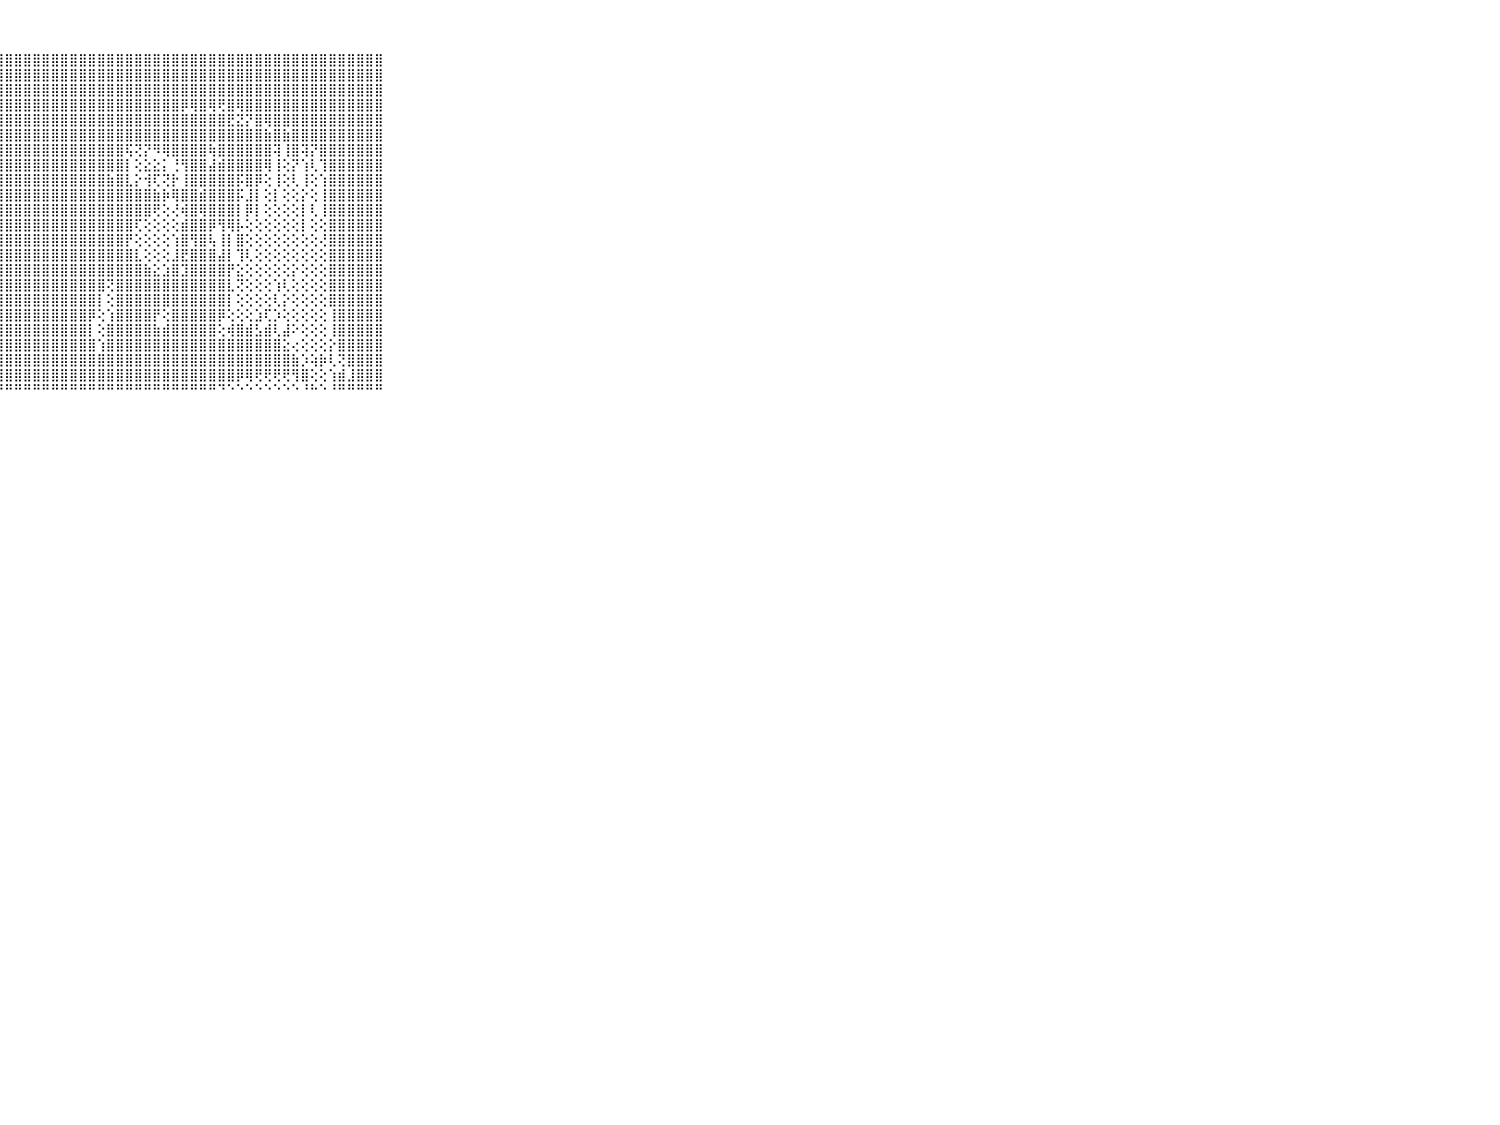

⠀⠀⠀⠀⠀⠀⠀⠀⠀⠀⠀⣿⣿⣿⣿⣿⣿⣿⣿⣿⣿⣿⣿⣿⣿⣿⣿⣿⣿⣿⣿⣿⣿⣿⣿⣿⣿⣿⣿⣿⣿⣿⣿⣿⣿⣿⣿⣿⣿⣿⣿⣿⣿⣿⣿⣿⣿⣿⣿⣿⣿⣿⣿⣿⣿⣿⣿⣿⣿⠀⠀⠀⠀⠀⠀⠀⠀⠀⠀⠀⠀
⠀⠀⠀⠀⠀⠀⠀⠀⠀⠀⠀⣿⣿⣿⣿⣿⣿⣿⣿⣿⣿⣿⣿⣿⣿⣿⣿⣿⣿⣿⣿⣿⣿⣿⣿⣿⣿⣿⣿⣿⣿⣿⣿⣿⣿⣿⣿⣿⣿⣿⣿⣿⣿⣿⣿⣿⣿⣿⣿⣿⣿⣿⣿⣿⣿⣿⣿⣿⣿⠀⠀⠀⠀⠀⠀⠀⠀⠀⠀⠀⠀
⠀⠀⠀⠀⠀⠀⠀⠀⠀⠀⠀⣿⣿⣿⣿⣿⣿⣿⣿⣿⣿⣿⣿⣿⣿⣿⣿⣿⣿⣿⣿⣿⣿⣿⣿⣿⣿⣿⣿⣿⣿⣿⣿⣿⣿⣿⣿⣿⣿⣿⣿⣿⣿⣿⣿⣿⣿⣿⣿⣿⣿⣿⣿⣿⣿⣿⣿⣿⣿⠀⠀⠀⠀⠀⠀⠀⠀⠀⠀⠀⠀
⠀⠀⠀⠀⠀⠀⠀⠀⠀⠀⠀⣿⣿⣿⣿⣿⣿⣿⣿⣿⣿⣿⣿⣿⣿⣿⣿⣿⣿⣿⣿⣿⣿⣿⣿⣿⣿⣿⣿⣿⣿⣿⣿⣿⣿⣿⣿⡿⢿⣿⢿⢟⣿⢿⣿⣿⣿⣿⣿⣿⣿⣿⣿⣿⣿⣿⣿⣿⣿⠀⠀⠀⠀⠀⠀⠀⠀⠀⠀⠀⠀
⠀⠀⠀⠀⠀⠀⠀⠀⠀⠀⠀⣿⣿⣿⣿⣿⣿⣿⣿⣿⣿⣿⣿⣿⣿⣿⣿⣿⣿⣿⣿⣿⣿⣿⣿⣿⣿⣿⣿⣿⣿⣿⣿⣿⣿⣿⣿⣿⣿⣿⣿⣿⣟⣝⡝⣿⢿⣿⣿⣿⣿⣿⣿⣿⣿⣿⣿⣿⣿⠀⠀⠀⠀⠀⠀⠀⠀⠀⠀⠀⠀
⠀⠀⠀⠀⠀⠀⠀⠀⠀⠀⠀⣿⣿⣿⣿⣿⣿⣿⣿⣿⣿⣿⣿⣿⣿⣿⣿⣿⣿⣿⣿⣿⣿⣿⣿⣿⣿⣿⣿⣿⣿⣿⣿⣿⣿⣿⣿⣿⣿⣿⣿⣿⣿⣿⣿⣿⣷⣿⣷⣿⣿⣿⣿⣿⣿⣿⣿⣿⣿⠀⠀⠀⠀⠀⠀⠀⠀⠀⠀⠀⠀
⠀⠀⠀⠀⠀⠀⠀⠀⠀⠀⠀⣿⣿⣿⣿⣿⣿⣿⣿⣿⣿⣿⣿⣿⣿⣿⣿⣿⣿⣿⣿⣿⣿⣿⣿⣿⣿⣿⣿⣿⣿⢯⢝⡝⠻⢿⣿⣿⣿⣿⢷⣿⣿⣿⣿⣿⣿⢽⢸⣿⢽⡝⣿⣿⣿⣿⣿⣿⣿⠀⠀⠀⠀⠀⠀⠀⠀⠀⠀⠀⠀
⠀⠀⠀⠀⠀⠀⠀⠀⠀⠀⠀⣿⣿⣿⣿⣿⣿⣿⣿⣿⣿⣿⣿⣿⣿⣿⣿⣿⣿⣿⣿⣿⣿⣿⣿⣿⣿⣿⣿⣿⣿⡇⢕⣕⣕⡅⢘⢻⣿⣿⣼⣾⣿⣿⣿⣿⢿⢸⢕⡝⢱⢇⢹⣿⣿⣿⣿⣿⣿⠀⠀⠀⠀⠀⠀⠀⠀⠀⠀⠀⠀
⠀⠀⠀⠀⠀⠀⠀⠀⠀⠀⠀⣿⣿⣿⣿⣿⣿⣿⣿⣿⣿⣿⣿⣿⣿⣿⣿⣿⣿⣿⣿⣿⣿⣿⣿⣿⣿⣿⣿⣷⣿⣇⡕⢺⢏⢝⡗⢸⣿⣿⣿⣿⣿⡯⣿⡿⢕⢸⢕⢇⢸⢕⢱⣿⣿⣿⣿⣿⣿⠀⠀⠀⠀⠀⠀⠀⠀⠀⠀⠀⠀
⠀⠀⠀⠀⠀⠀⠀⠀⠀⠀⠀⣿⣿⣿⣿⣿⣿⣿⣿⣿⣿⣿⣿⣿⣿⣿⣿⣿⣿⣿⣿⣿⣿⣿⣿⣿⣿⣿⣿⣿⣿⣿⣿⣿⣷⡷⢿⣿⣿⣾⣿⣿⣿⡯⣸⡇⢕⡇⢕⢕⡕⢕⢸⣿⣿⣿⣿⣿⣿⠀⠀⠀⠀⠀⠀⠀⠀⠀⠀⠀⠀
⠀⠀⠀⠀⠀⠀⠀⠀⠀⠀⠀⣿⣿⣿⣿⣿⣿⣿⣿⣿⣿⣿⣿⣿⣿⣿⣿⣿⣿⣿⣿⣿⣿⣿⣿⣿⣿⣿⣿⣿⣿⣿⣿⣿⢟⢕⢜⢾⣿⢿⣿⣿⣿⡇⡿⡇⢕⢕⢕⢕⡇⢇⢸⣿⣿⣿⣿⣿⣿⠀⠀⠀⠀⠀⠀⠀⠀⠀⠀⠀⠀
⠀⠀⠀⠀⠀⠀⠀⠀⠀⠀⠀⣿⣿⣿⣿⣿⣿⣿⣿⣿⣿⣿⣿⣿⣿⣿⣿⣿⣿⣿⣿⣿⣿⣿⣿⣿⣿⣿⣿⣿⣿⣿⢏⢕⢕⢕⢕⣾⣿⣿⡿⢻⢿⡧⢕⢕⢕⢕⢕⢕⡇⢕⢕⣿⣿⣿⣿⣿⣿⠀⠀⠀⠀⠀⠀⠀⠀⠀⠀⠀⠀
⠀⠀⠀⠀⠀⠀⠀⠀⠀⠀⠀⣿⣿⣿⣿⣿⣿⣿⣿⣿⣿⣿⣿⣿⣿⣿⣿⣿⣿⣿⣿⣿⣿⣿⣿⣿⣿⣿⣿⣿⣿⡟⢕⢕⢕⢕⢱⣿⢻⣿⢧⢸⡇⣿⢕⢕⢕⢕⢕⢕⢕⢕⢜⣿⣿⣿⣿⣿⣿⠀⠀⠀⠀⠀⠀⠀⠀⠀⠀⠀⠀
⠀⠀⠀⠀⠀⠀⠀⠀⠀⠀⠀⣿⣿⣿⣿⣿⣿⣿⣿⣿⣿⣿⣿⣿⣿⣿⣿⣿⣿⣿⣿⣿⣿⣿⣿⣿⣿⣿⣿⣿⣿⣿⣇⢕⢕⢕⣸⣟⣿⣿⣿⣼⡇⢹⢇⢕⢕⢕⢕⢕⢕⢕⢕⣿⣿⣿⣿⣿⣿⠀⠀⠀⠀⠀⠀⠀⠀⠀⠀⠀⠀
⠀⠀⠀⠀⠀⠀⠀⠀⠀⠀⠀⣿⣿⣿⣿⣿⣿⣿⣿⣿⣿⣿⣿⣿⣿⣿⣿⣿⣿⣿⣿⣿⣿⣿⣿⣿⣿⣿⣿⣿⣿⣿⣿⣷⣕⣱⣿⣹⣿⣿⣿⣿⡟⣕⢕⢕⢕⢕⢕⡕⢕⢕⢕⣿⣿⣿⣿⣿⣿⠀⠀⠀⠀⠀⠀⠀⠀⠀⠀⠀⠀
⠀⠀⠀⠀⠀⠀⠀⠀⠀⠀⠀⣿⣿⣿⣿⣿⣿⣿⣿⣿⣿⣿⣿⣿⣿⣿⣿⣿⣿⣿⣿⣿⣿⣿⣿⣿⣿⣿⣿⢝⣿⣿⣿⣿⣿⣿⣿⣿⣿⣿⣿⣿⣇⢝⢕⢕⢕⢱⢇⢕⢕⢕⢕⣿⣿⣿⣿⣿⣿⠀⠀⠀⠀⠀⠀⠀⠀⠀⠀⠀⠀
⠀⠀⠀⠀⠀⠀⠀⠀⠀⠀⠀⣿⣿⣿⣿⣿⣿⣿⣿⣿⣿⣿⣿⣿⣿⣿⣿⣿⣿⣿⣿⣿⣿⣿⣿⣿⣿⣿⡇⢕⣿⣿⣿⣿⣿⣿⣿⣿⣿⣿⣿⣿⡇⢕⢕⢕⢕⢇⡕⢕⢕⢕⢕⣿⣿⣿⣿⣿⣿⠀⠀⠀⠀⠀⠀⠀⠀⠀⠀⠀⠀
⠀⠀⠀⠀⠀⠀⠀⠀⠀⠀⠀⣿⣿⣿⣿⣿⣿⣿⣿⣿⣿⣿⣿⣿⣿⣿⣿⣿⣿⣿⣿⣿⣿⣿⣿⣿⣿⡿⢕⢱⣿⣿⣿⣿⡟⢕⣿⣿⣿⣿⣿⡿⢕⢕⢕⣱⢏⡱⢕⢕⢕⢕⢕⢸⣿⣿⣿⣿⣿⠀⠀⠀⠀⠀⠀⠀⠀⠀⠀⠀⠀
⠀⠀⠀⠀⠀⠀⠀⠀⠀⠀⠀⣿⣿⣿⣿⣿⣿⣿⣿⣿⣿⣿⣿⣿⣿⣿⣿⣿⣿⣿⣿⣿⣿⣿⣿⣿⣿⡇⢕⣿⣿⣿⣿⣿⣷⣾⣿⣿⣿⣿⣿⢕⢾⣿⣾⣣⣾⢇⣼⠕⢕⢕⢕⢸⣿⣿⣿⣿⣿⠀⠀⠀⠀⠀⠀⠀⠀⠀⠀⠀⠀
⠀⠀⠀⠀⠀⠀⠀⠀⠀⠀⠀⣿⣿⣿⣿⣿⣿⣿⣿⣿⣿⣿⣿⣿⣿⣿⣿⣿⣿⣿⣿⣿⣿⣿⣿⣿⣿⣿⢱⣿⣿⣿⣿⣿⣿⣿⣿⣿⣿⣿⣿⣿⣿⣿⣿⣿⣿⣿⣕⢔⢕⢕⢕⡕⣿⣿⣿⣿⣿⠀⠀⠀⠀⠀⠀⠀⠀⠀⠀⠀⠀
⠀⠀⠀⠀⠀⠀⠀⠀⠀⠀⠀⣿⣿⣿⣿⣿⣿⣿⣿⣿⣿⣿⣿⣿⣿⣿⣿⣿⣿⣿⣿⣿⣿⣿⣿⣿⣿⣿⣿⣿⣿⣿⣿⣿⣿⣿⣿⣿⣿⣿⣿⣿⣿⣿⣿⣿⣿⣿⣿⣷⡱⢵⡷⢇⢝⣿⣿⣿⣿⠀⠀⠀⠀⠀⠀⠀⠀⠀⠀⠀⠀
⠀⠀⠀⠀⠀⠀⠀⠀⠀⠀⠀⣿⣿⣿⣿⣿⣿⣿⣿⣿⣿⣿⣿⣿⣿⣿⣿⣿⣿⣿⣿⣿⣿⣿⣿⣿⣿⣿⣿⣿⣿⣿⣿⣿⣿⣿⣿⣿⣿⣿⣿⣿⣿⡿⢿⢟⢟⢟⢟⢻⣿⢕⢕⢱⣾⣸⣿⣿⣿⠀⠀⠀⠀⠀⠀⠀⠀⠀⠀⠀⠀
⠀⠀⠀⠀⠀⠀⠀⠀⠀⠀⠀⠛⠛⠛⠛⠛⠛⠛⠛⠛⠛⠛⠛⠛⠛⠛⠛⠛⠛⠛⠛⠛⠛⠛⠛⠛⠛⠛⠛⠛⠛⠛⠛⠛⠛⠛⠛⠛⠛⠛⠛⠙⠑⠑⠑⠑⠑⠑⠑⠑⠘⠓⠑⠘⠛⠛⠛⠛⠛⠀⠀⠀⠀⠀⠀⠀⠀⠀⠀⠀⠀